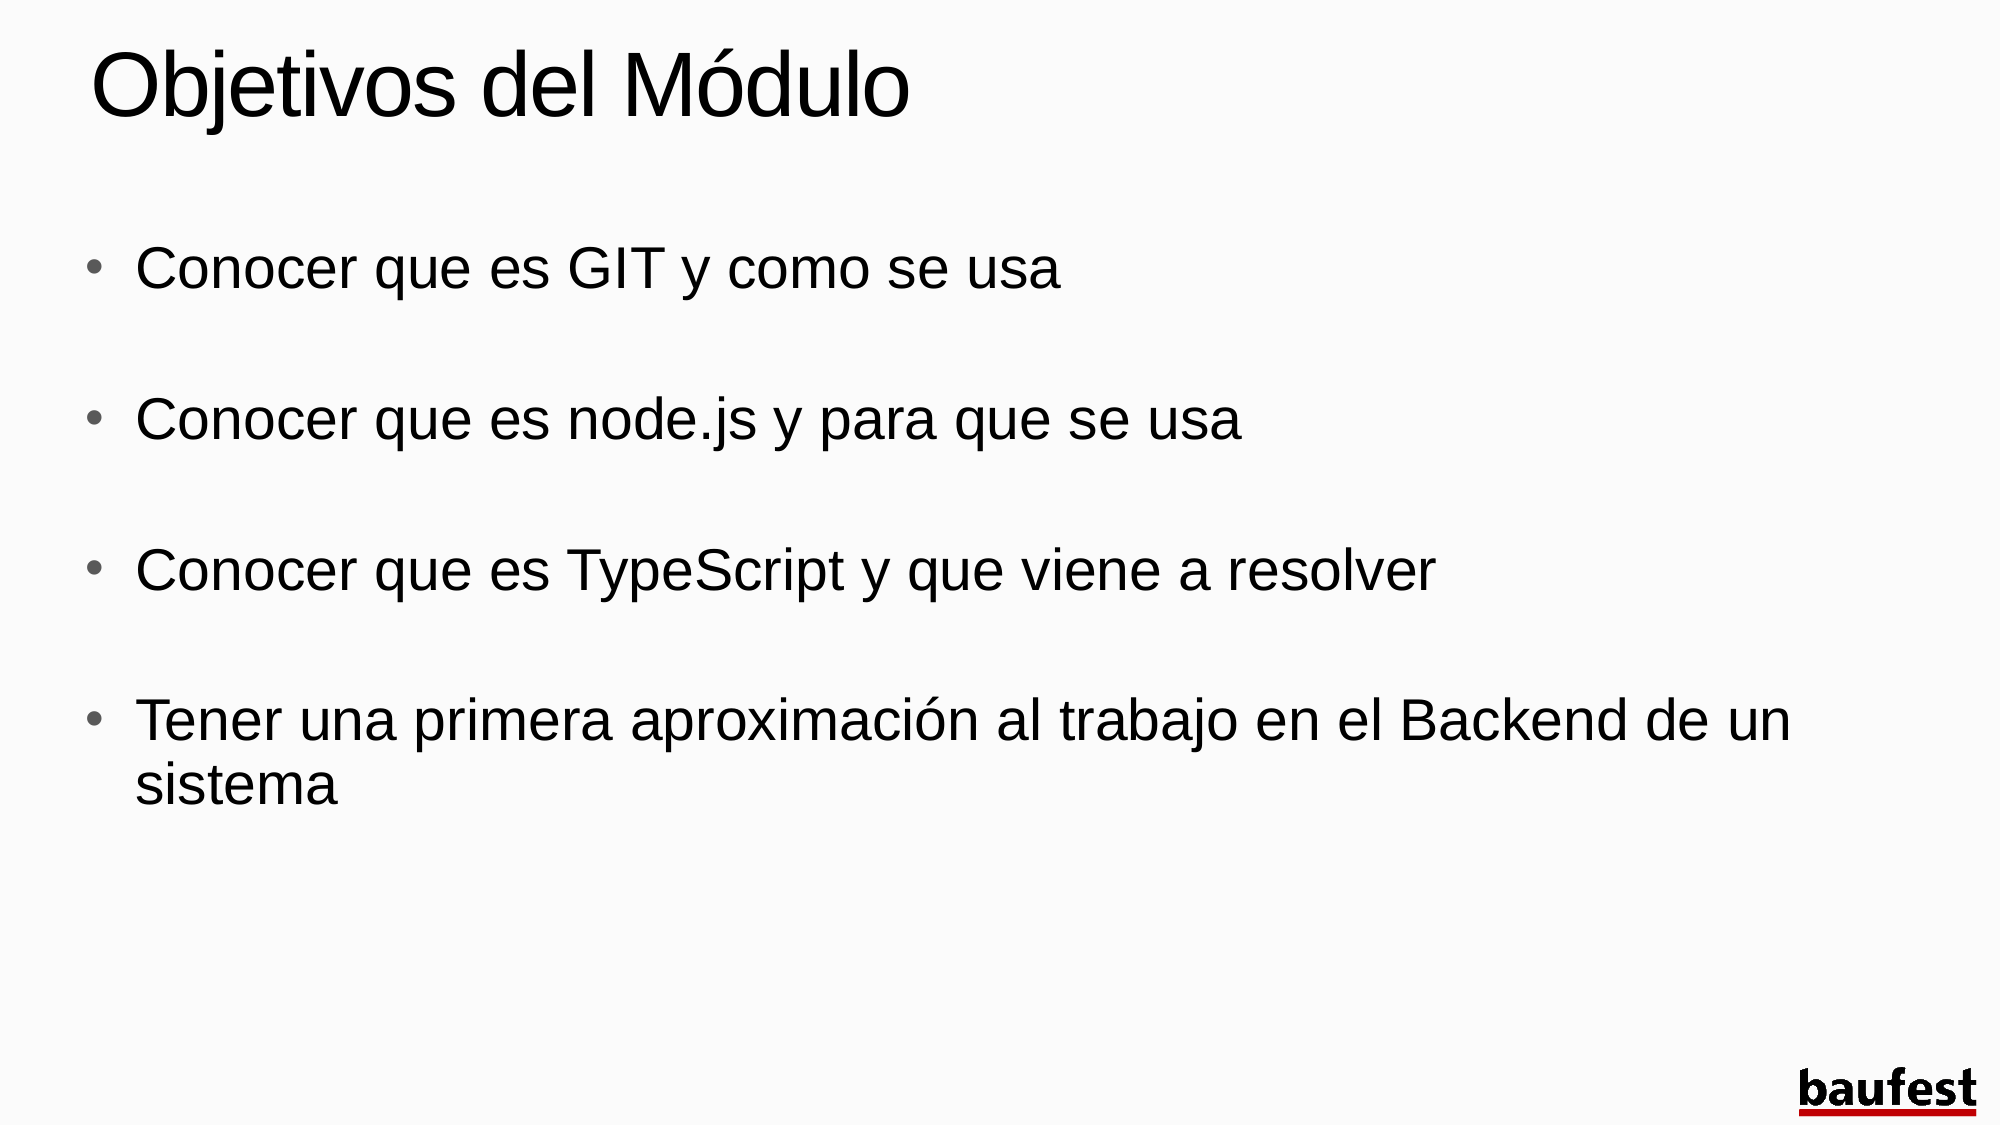

# Objetivos del Módulo
Conocer que es GIT y como se usa

Conocer que es node.js y para que se usa

Conocer que es TypeScript y que viene a resolver

Tener una primera aproximación al trabajo en el Backend de un sistema